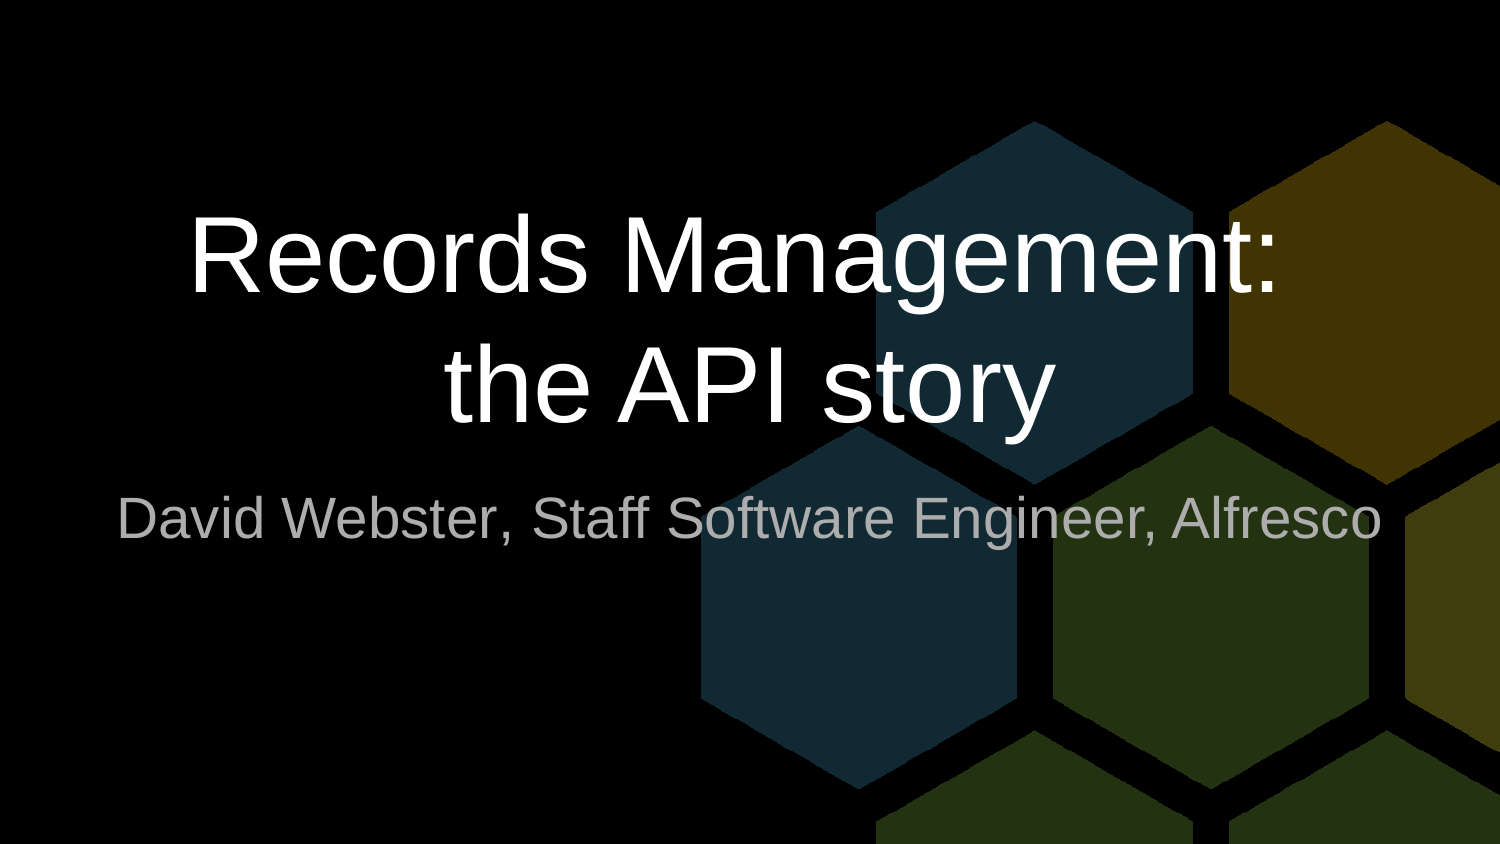

# Records Management: the API story
David Webster, Staff Software Engineer, Alfresco